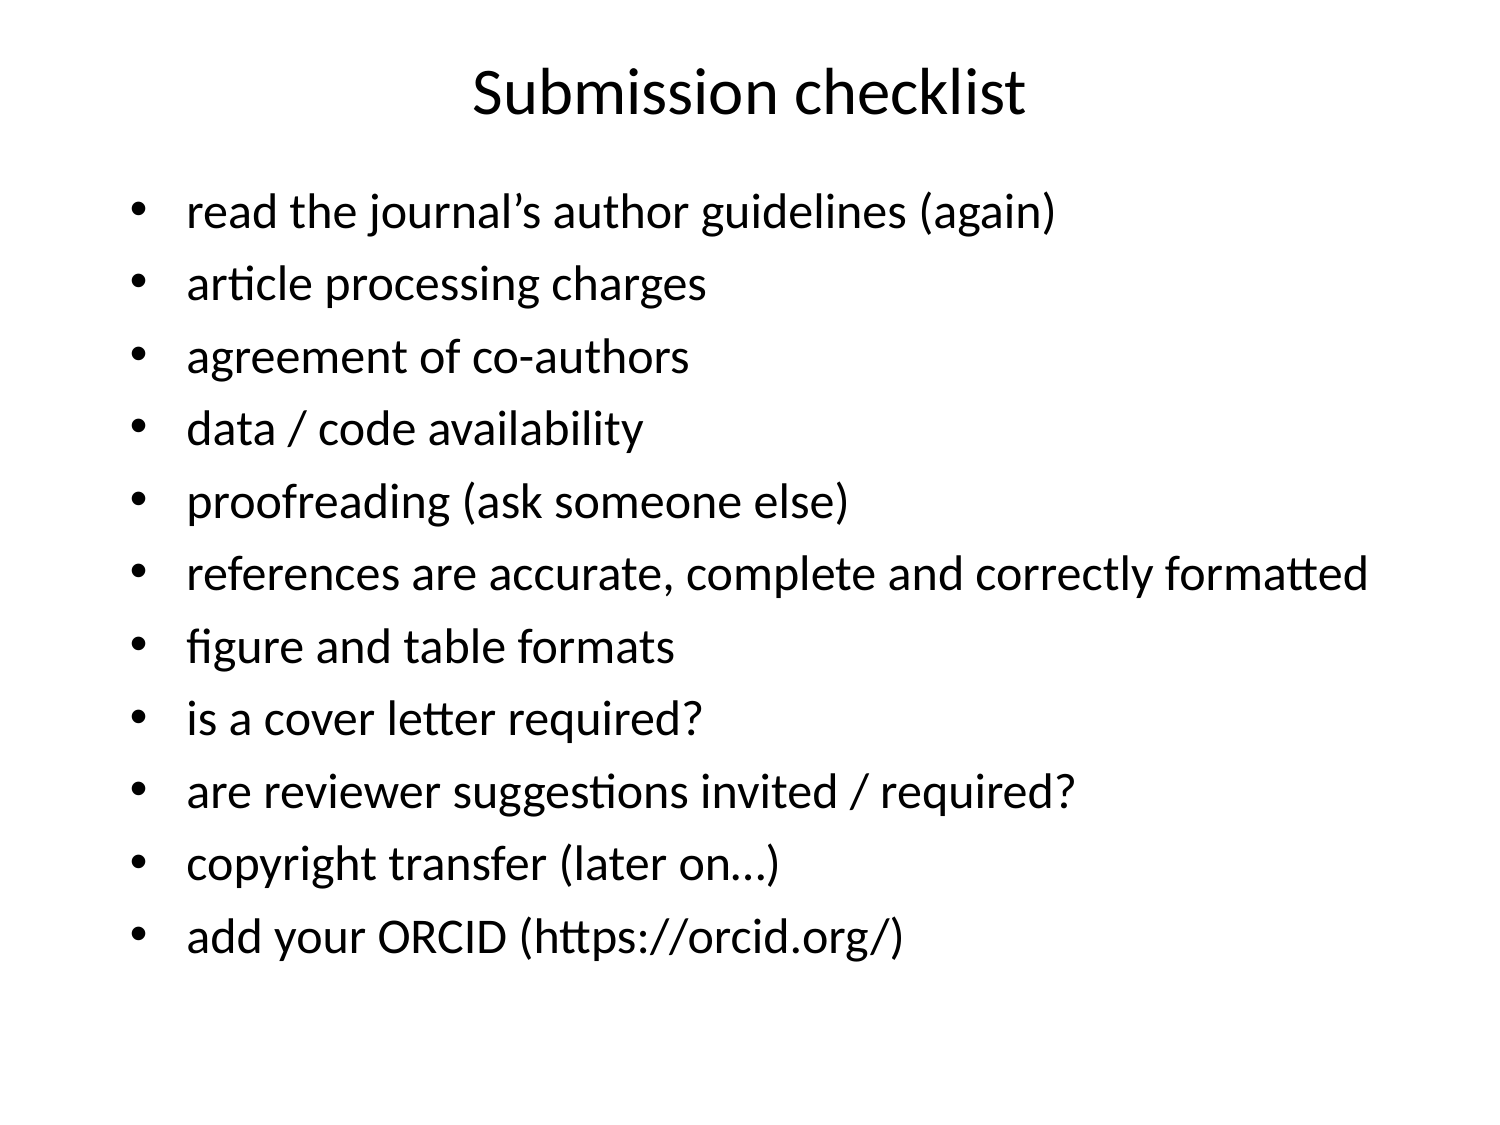

Submission checklist
read the journal’s author guidelines (again)
article processing charges
agreement of co-authors
data / code availability
proofreading (ask someone else)
references are accurate, complete and correctly formatted
figure and table formats
is a cover letter required?
are reviewer suggestions invited / required?
copyright transfer (later on…)
add your ORCID (https://orcid.org/)